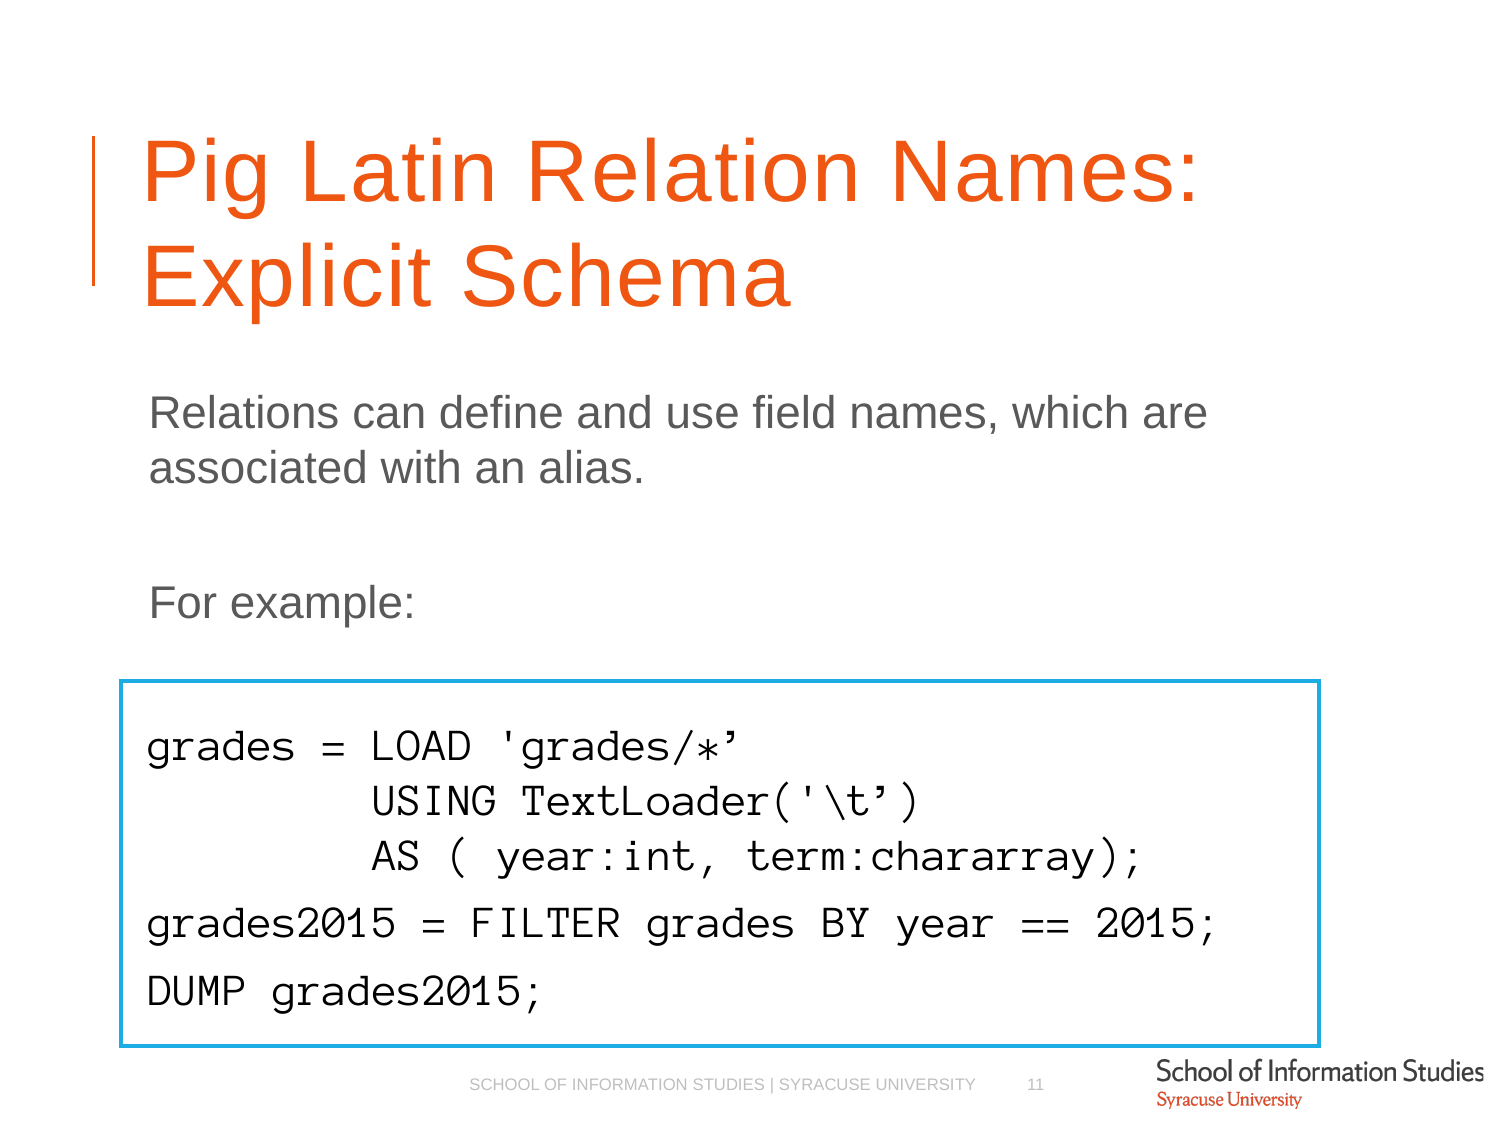

# Pig Latin Relation Names: Explicit Schema
Relations can define and use field names, which are associated with an alias.

For example:

grades = LOAD 'grades/*’
         USING TextLoader('\t’)
         AS ( year:int, term:chararray);
grades2015 = FILTER grades BY year == 2015;
DUMP grades2015;

School of Information Studies | Syracuse University
11